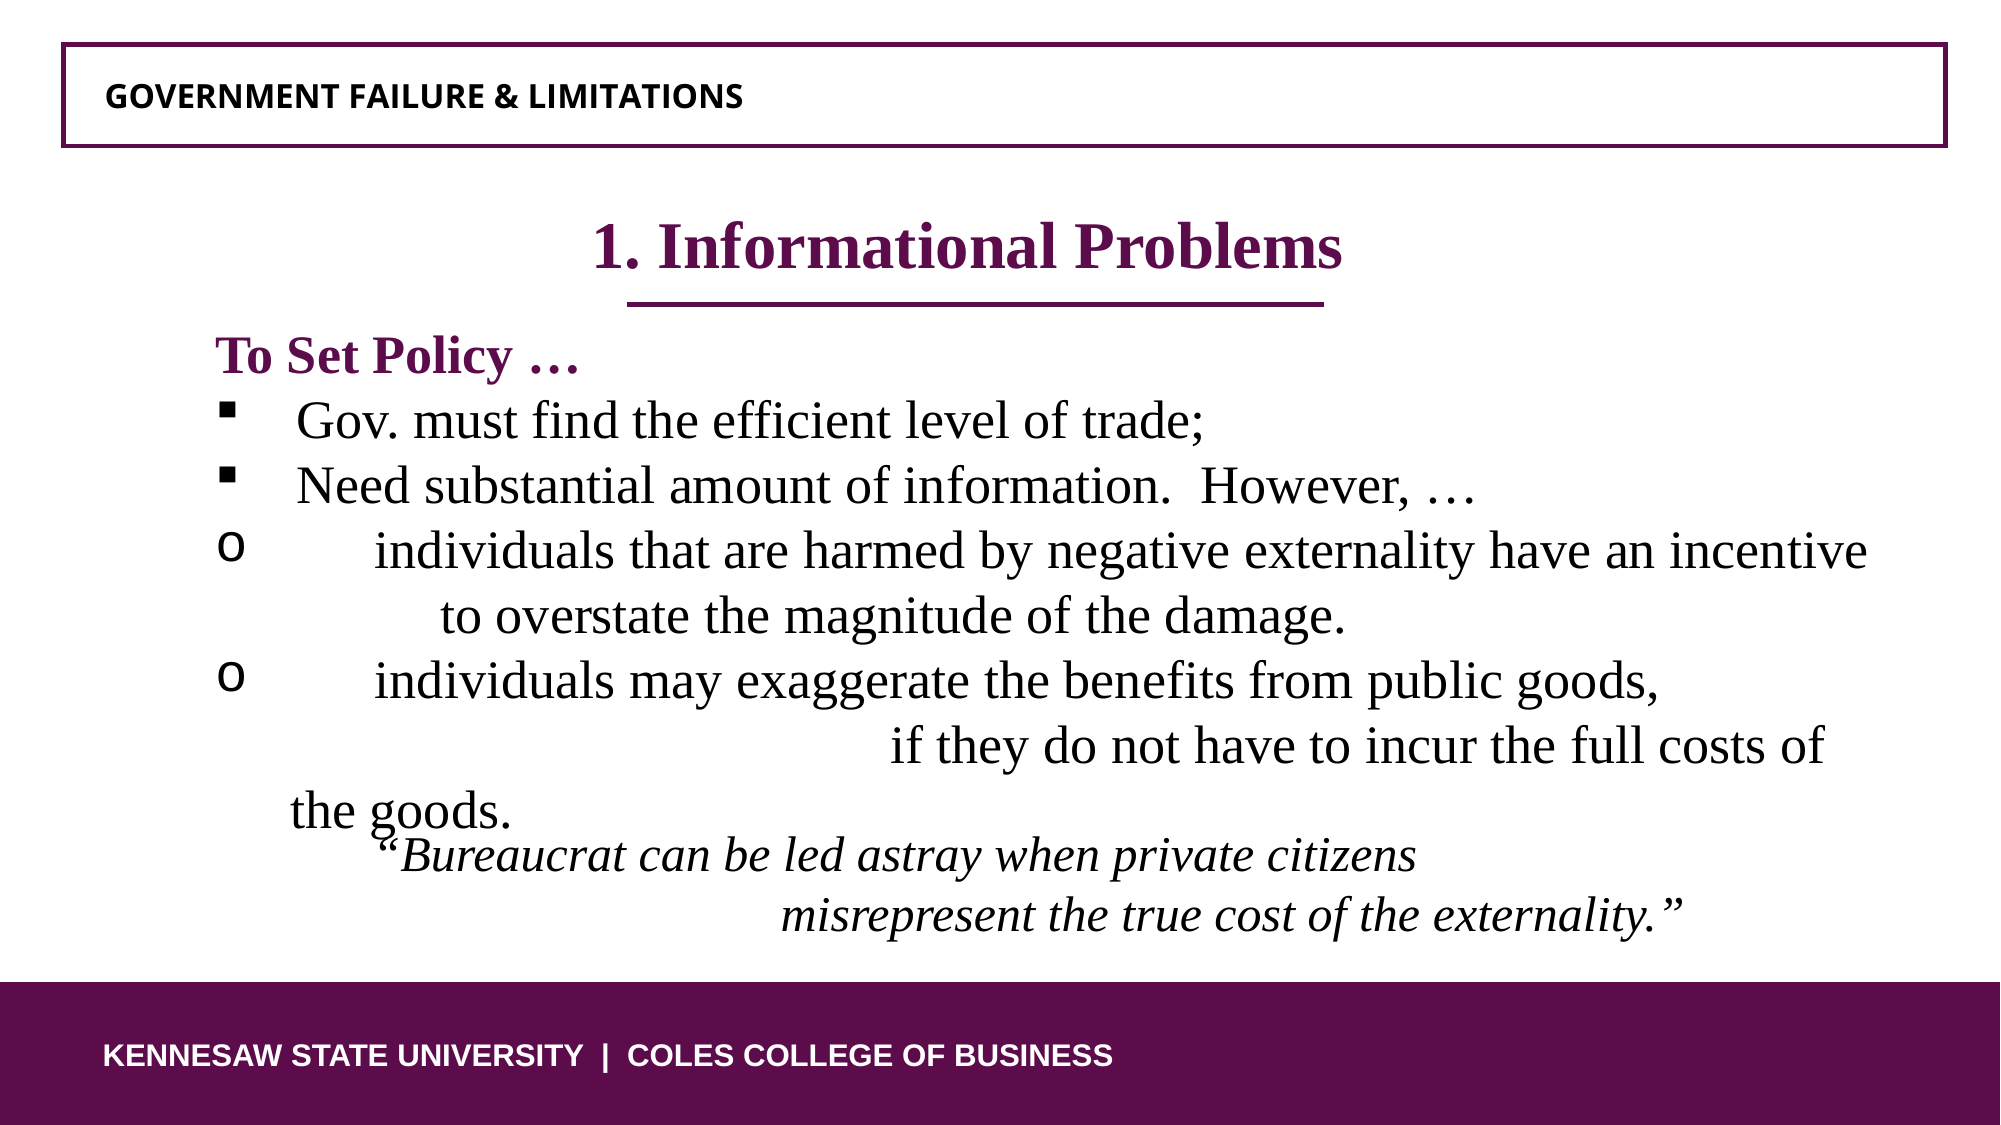

GOVERNMENT FAILURE & LIMITATIONS
1. Informational Problems
To Set Policy …
Gov. must find the efficient level of trade;
Need substantial amount of information.  However, …
	individuals that are harmed by negative externality have an incentive 		to overstate the magnitude of the damage.
 	individuals may exaggerate the benefits from public goods,                                              		if they do not have to incur the full costs of the goods.

“Bureaucrat can be led astray when private citizens                                                        misrepresent the true cost of the externality.”
          KENNESAW STATE UNIVERSITY  |  COLES COLLEGE OF BUSINESS